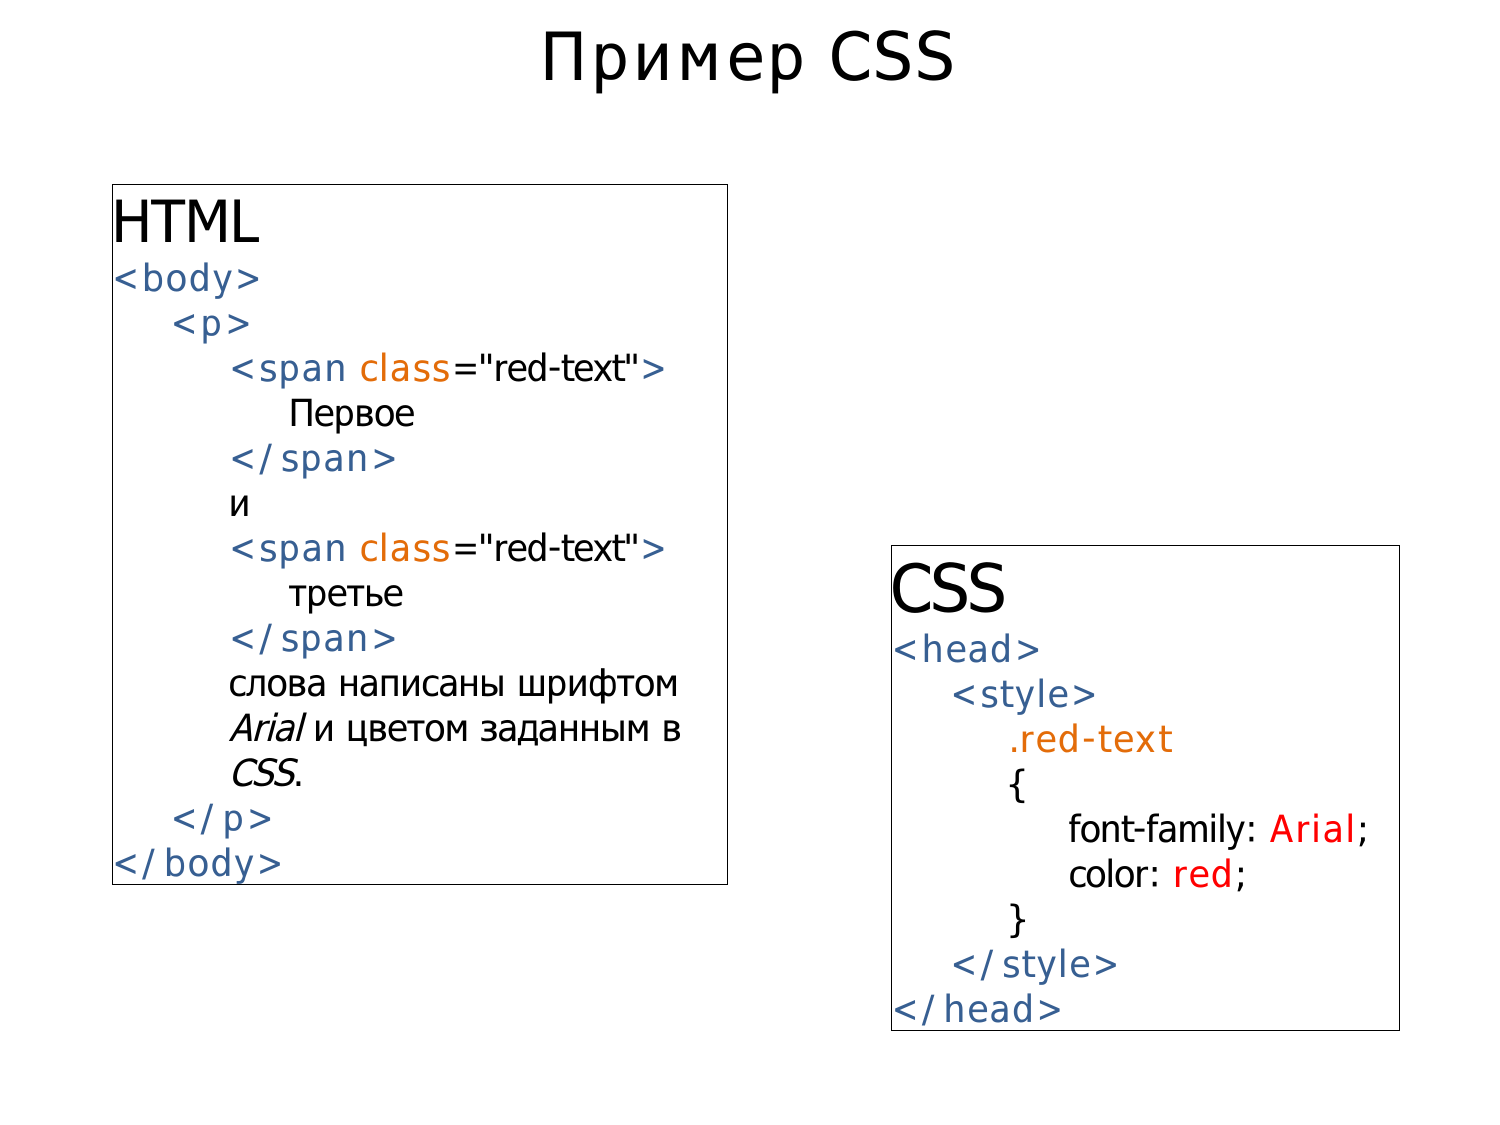

Пример CSS
HTML
<body>
	<p>
	<span class="red-text">
	Первое
	</span>
	и
	<span class="red-text">
	третье
	</span>
	слова написаны шрифтом 		Arial и цветом заданным в 		CSS.
	</p>
</body>
CSS
<head>
	<style>
	.red-text
	{
	font-family: Arial;  	color: red;
	}
	</style>
</head>